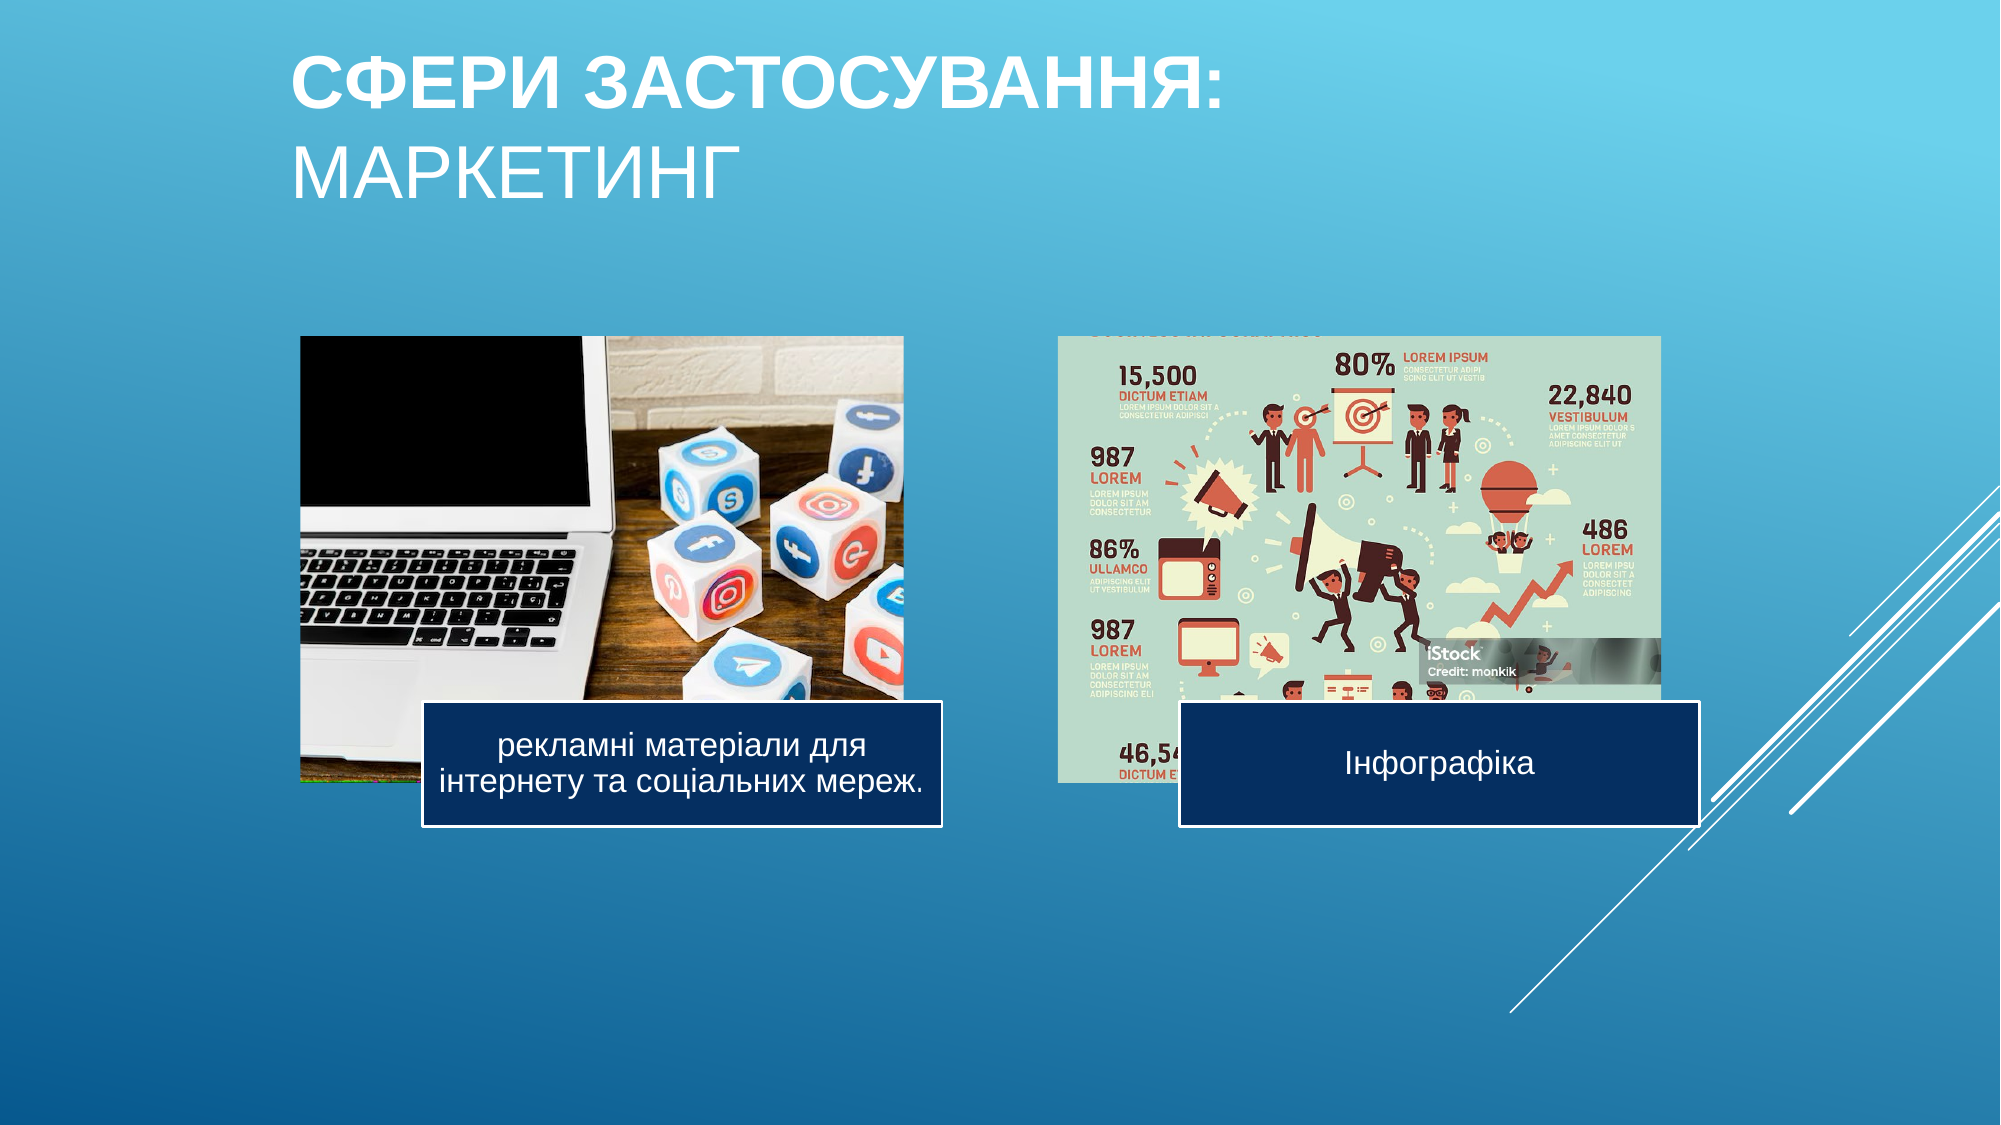

# Сфери застосування: Маркетинг
рекламні матеріали для інтернету та соціальних мереж.
Інфографіка